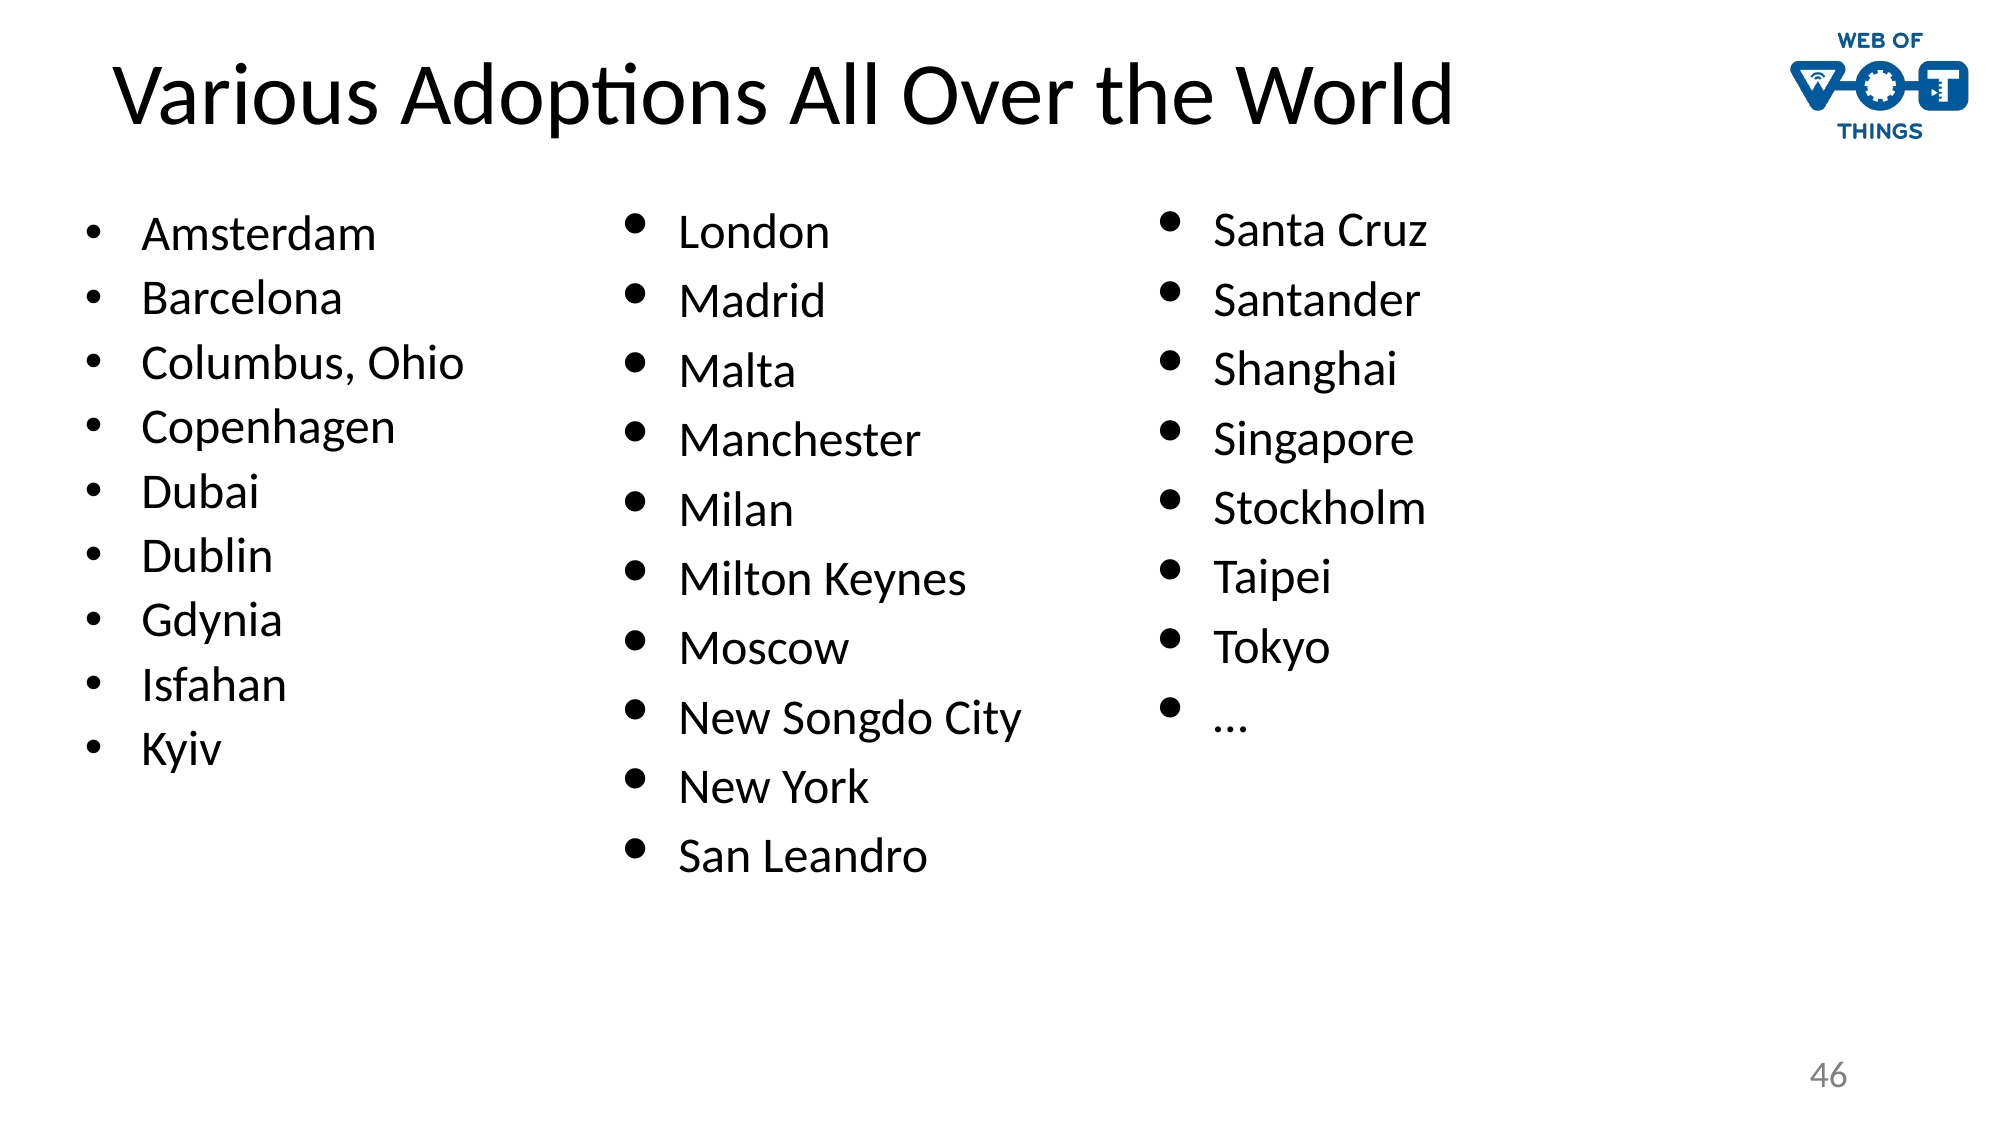

# Various Adoptions All Over the World
Santa Cruz
Santander
Shanghai
Singapore
Stockholm
Taipei
Tokyo
…

London
Madrid
Malta
Manchester
Milan
Milton Keynes
Moscow
New Songdo City
New York
San Leandro

Amsterdam
Barcelona
Columbus, Ohio
Copenhagen
Dubai
Dublin
Gdynia
Isfahan
Kyiv

46